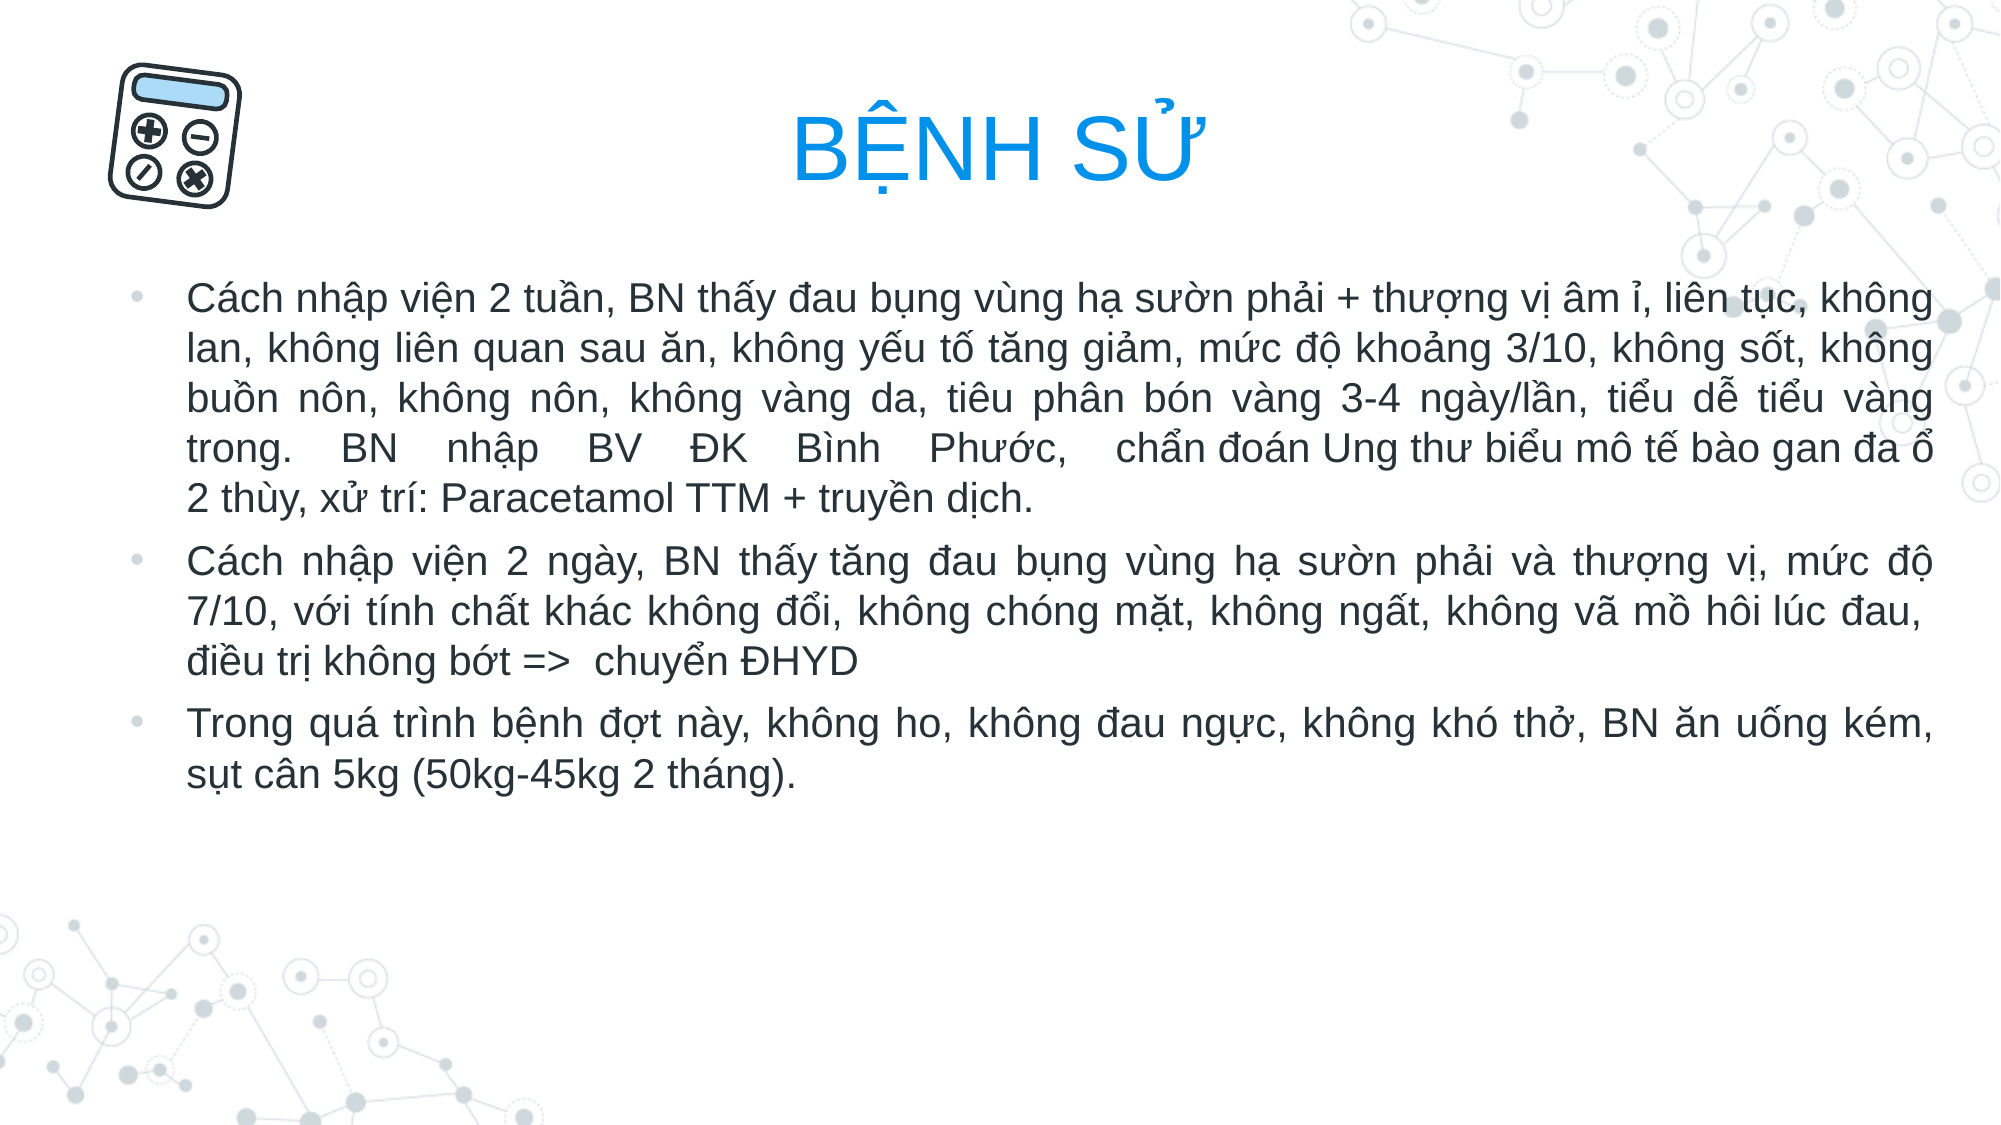

# BỆNH SỬ

Cách nhập viện 2 tuần, BN thấy đau bụng vùng hạ sườn phải + thượng vị âm ỉ, liên tục, không lan, không liên quan sau ăn, không yếu tố tăng giảm, mức độ khoảng 3/10, không sốt, không buồn nôn, không nôn, không vàng da, tiêu phân bón vàng 3-4 ngày/lần, tiểu dễ tiểu vàng trong. BN nhập BV ĐK Bình Phước, chẩn đoán Ung thư biểu mô tế bào gan đa ổ 2 thùy, xử trí: Paracetamol TTM + truyền dịch.
Cách nhập viện 2 ngày, BN thấy tăng đau bụng vùng hạ sườn phải và thượng vị, mức độ 7/10, với tính chất khác không đổi, không chóng mặt, không ngất, không vã mồ hôi lúc đau,  điều trị không bớt =>  chuyển ĐHYD
Trong quá trình bệnh đợt này, không ho, không đau ngực, không khó thở, BN ăn uống kém, sụt cân 5kg (50kg-45kg 2 tháng).